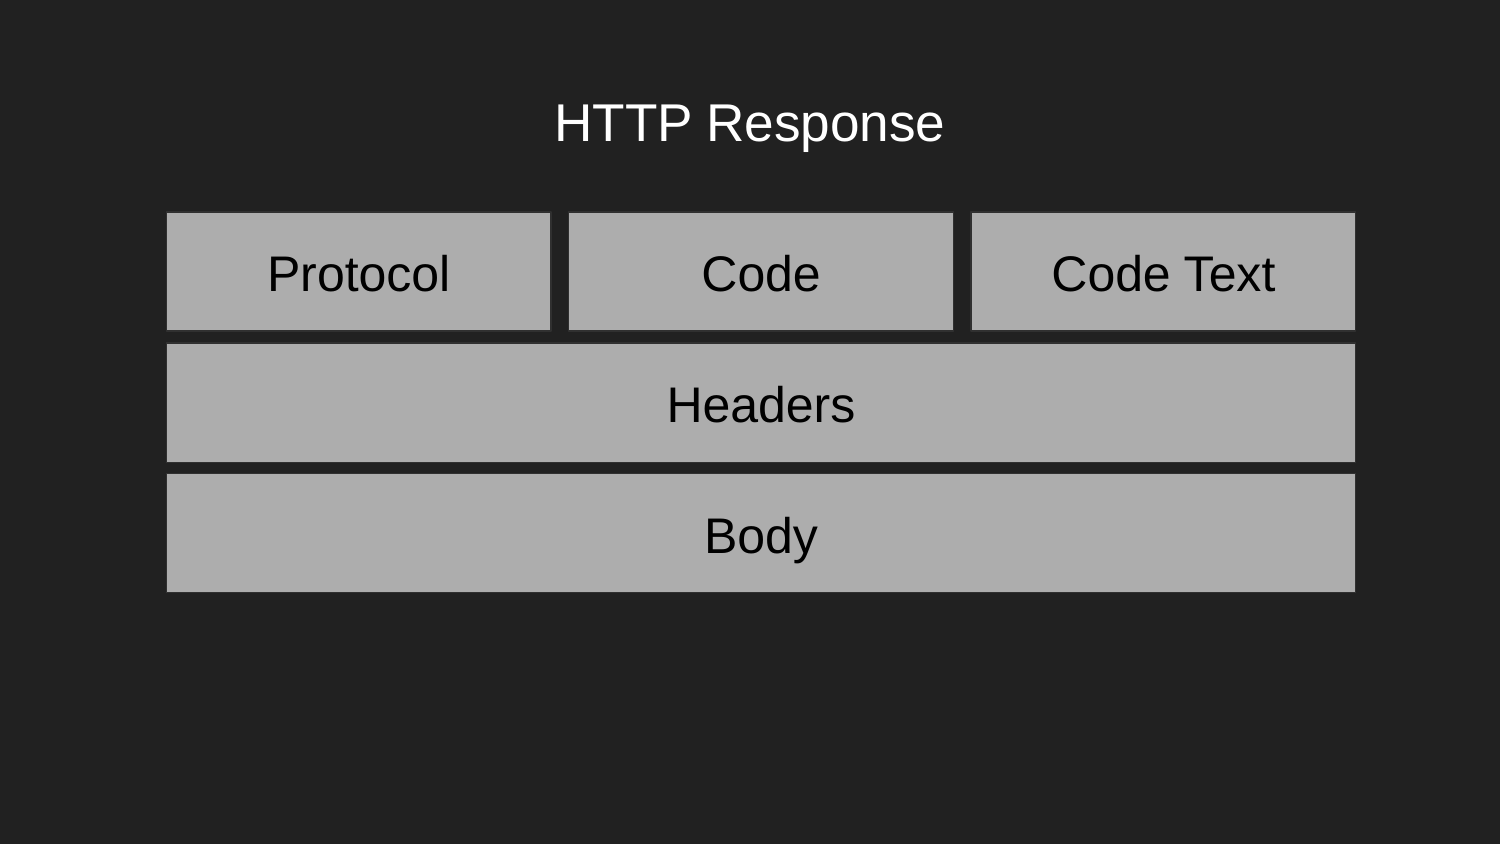

# HTTP Response
Protocol
Code
Code Text
Headers
Body